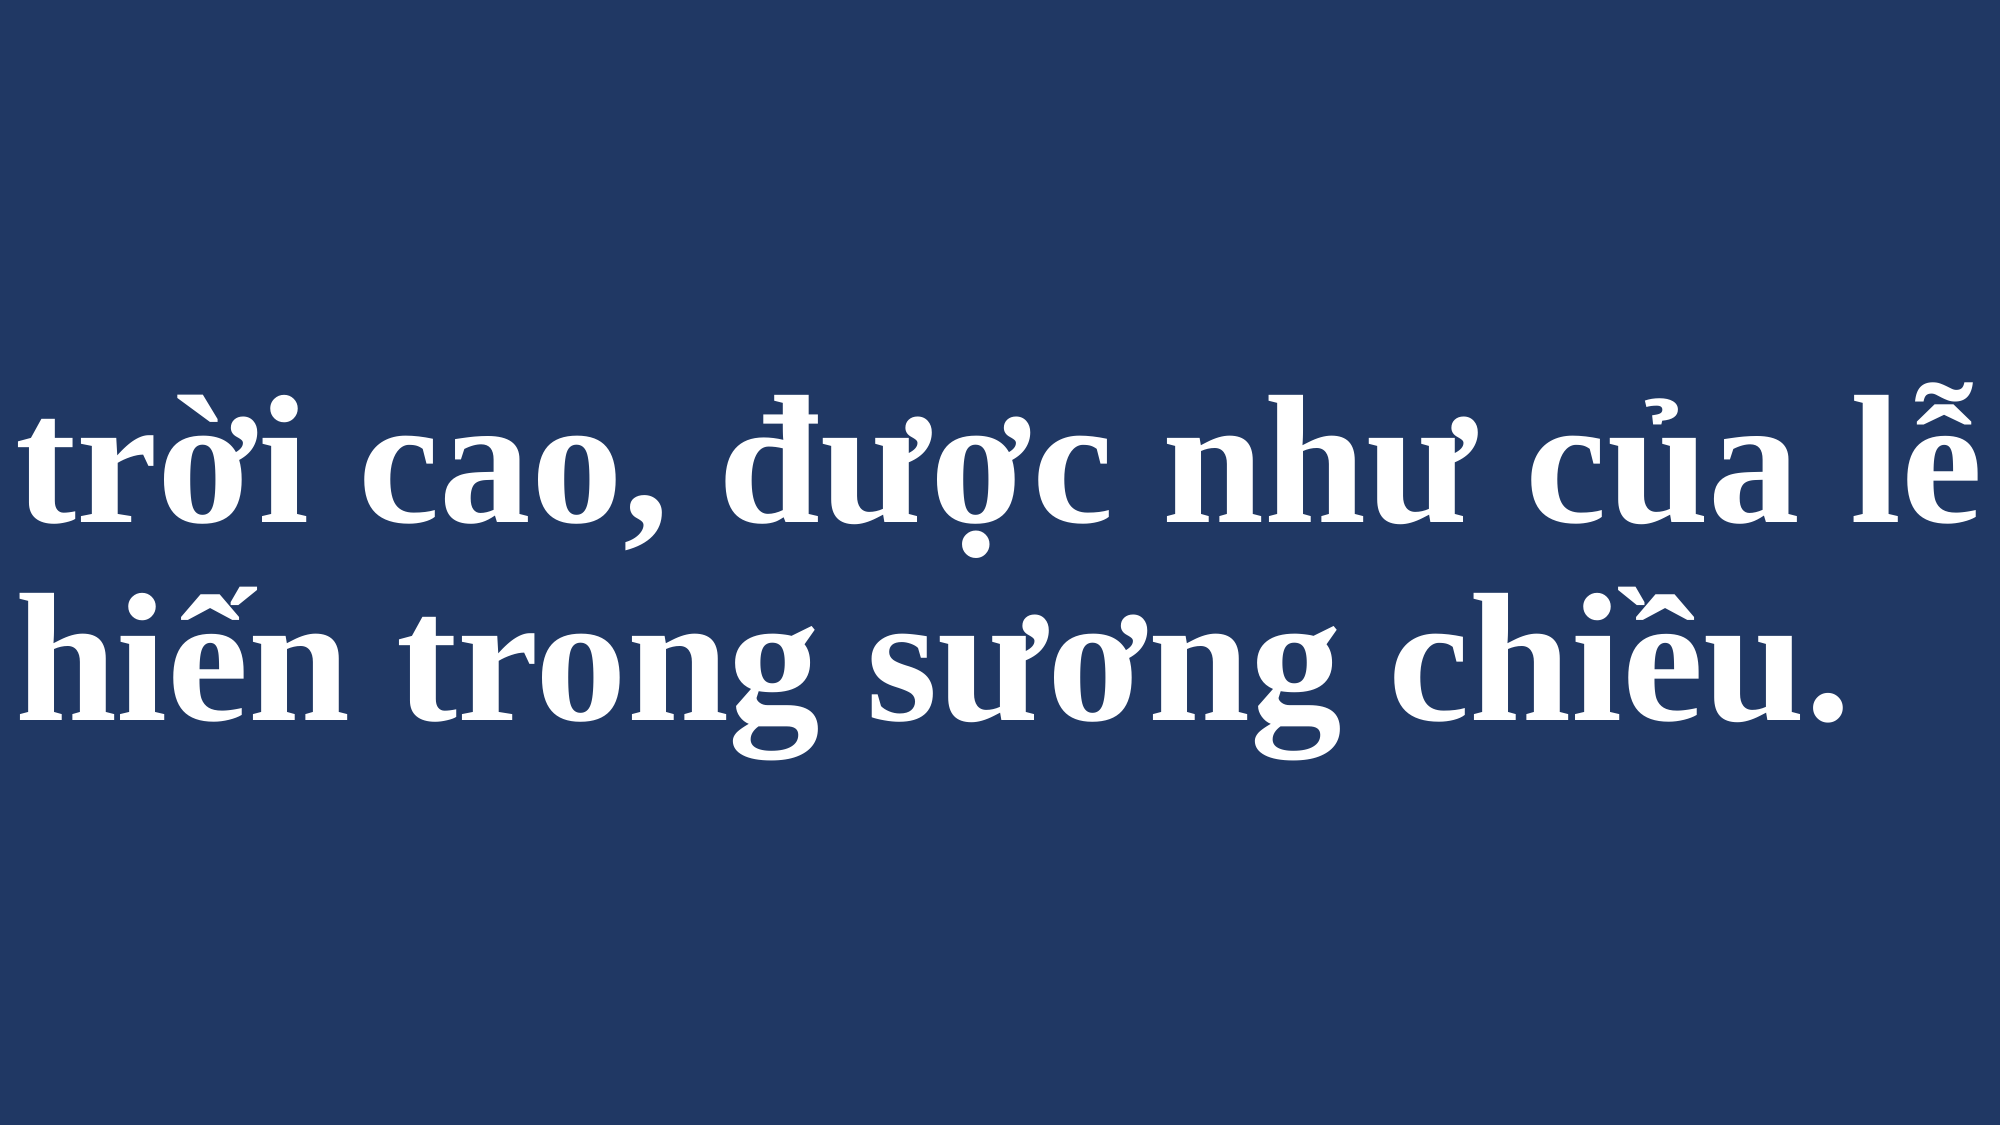

# trời cao, được như của lễ hiến trong sương chiều.